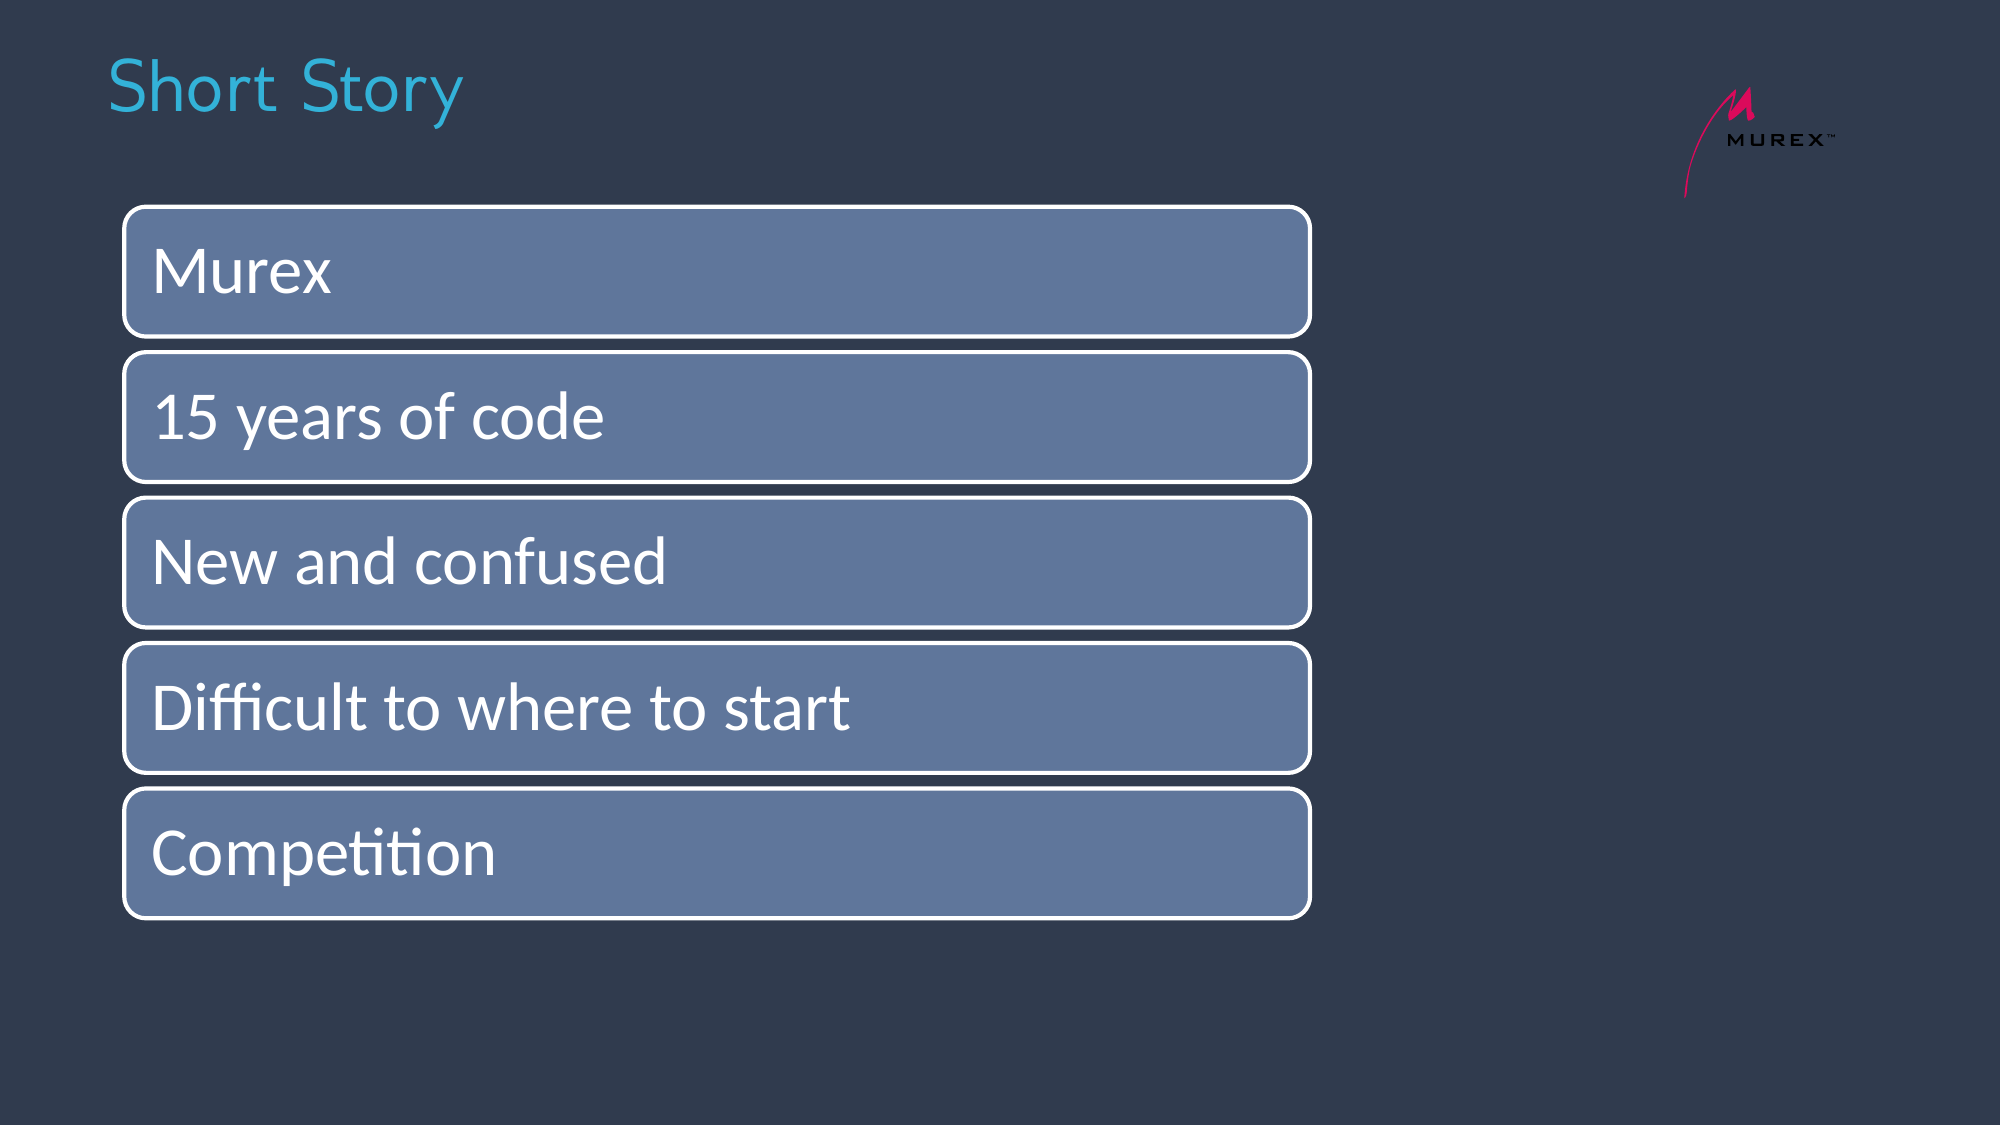

# Short Story
Murex
15 years of code
New and confused
Difficult to where to start
Competition